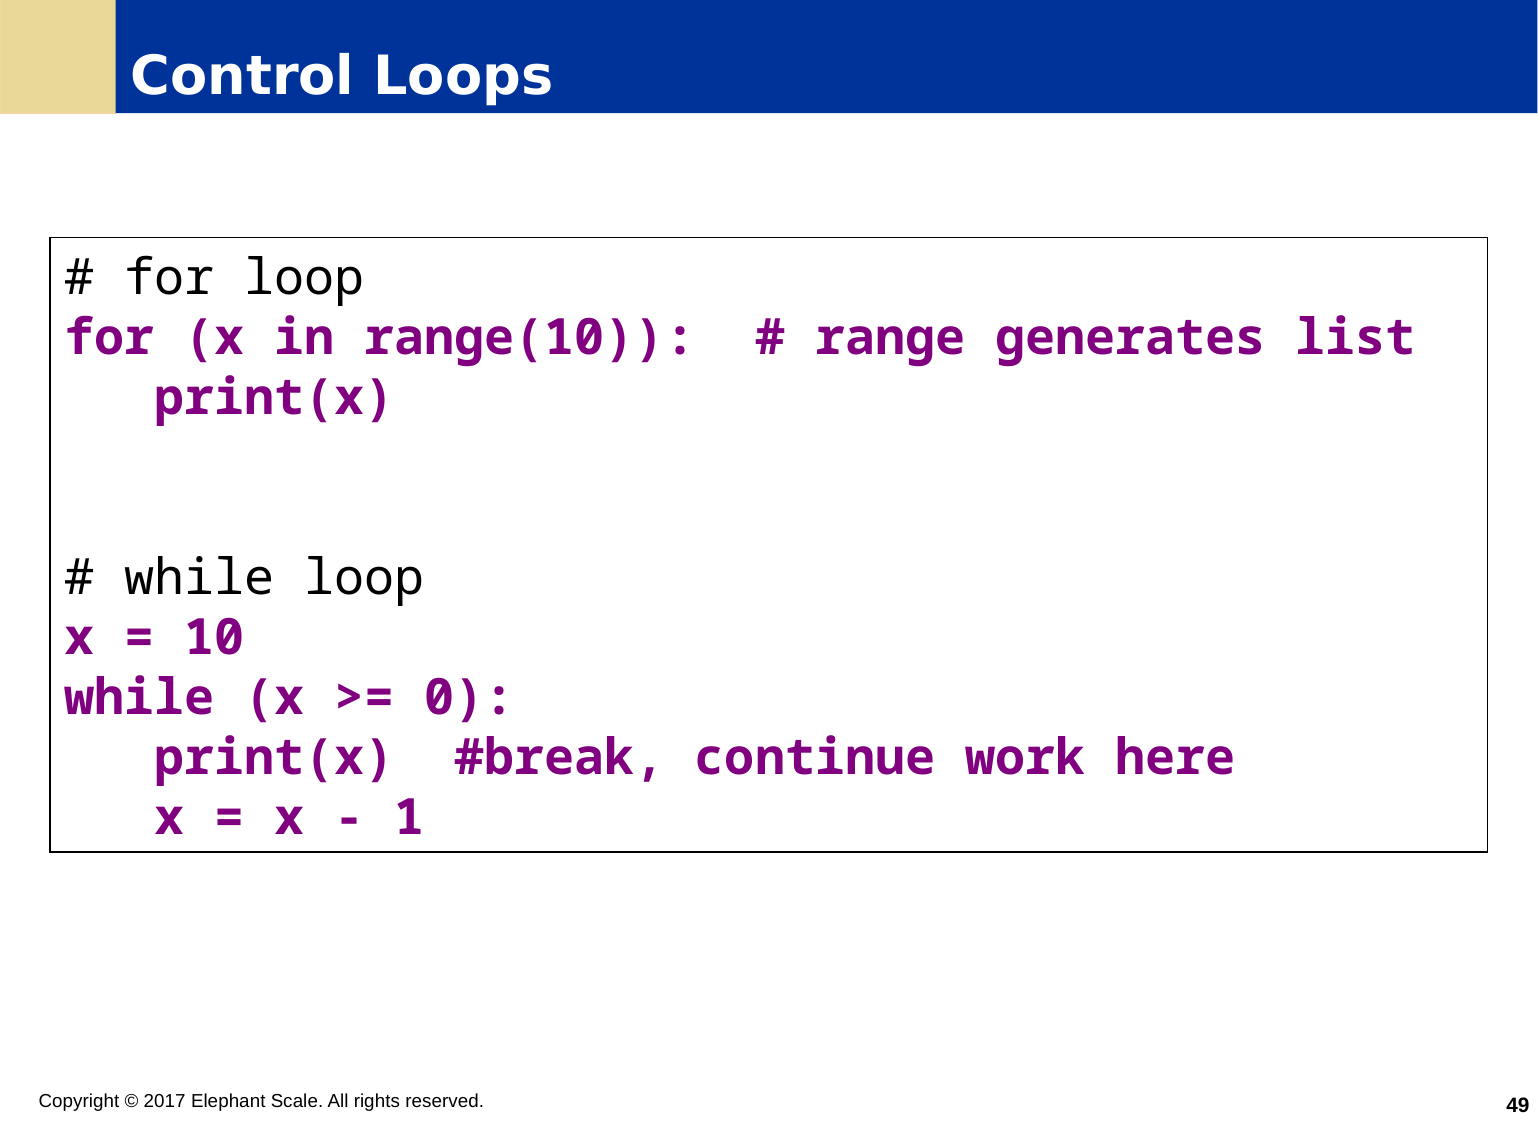

# Control Loops
# for loop
for (x in range(10)):  # range generates list
   print(x)

# while loop
x = 10
while (x >= 0):
   print(x)  #break, continue work here
   x = x - 1
49
Copyright © 2017 Elephant Scale. All rights reserved.